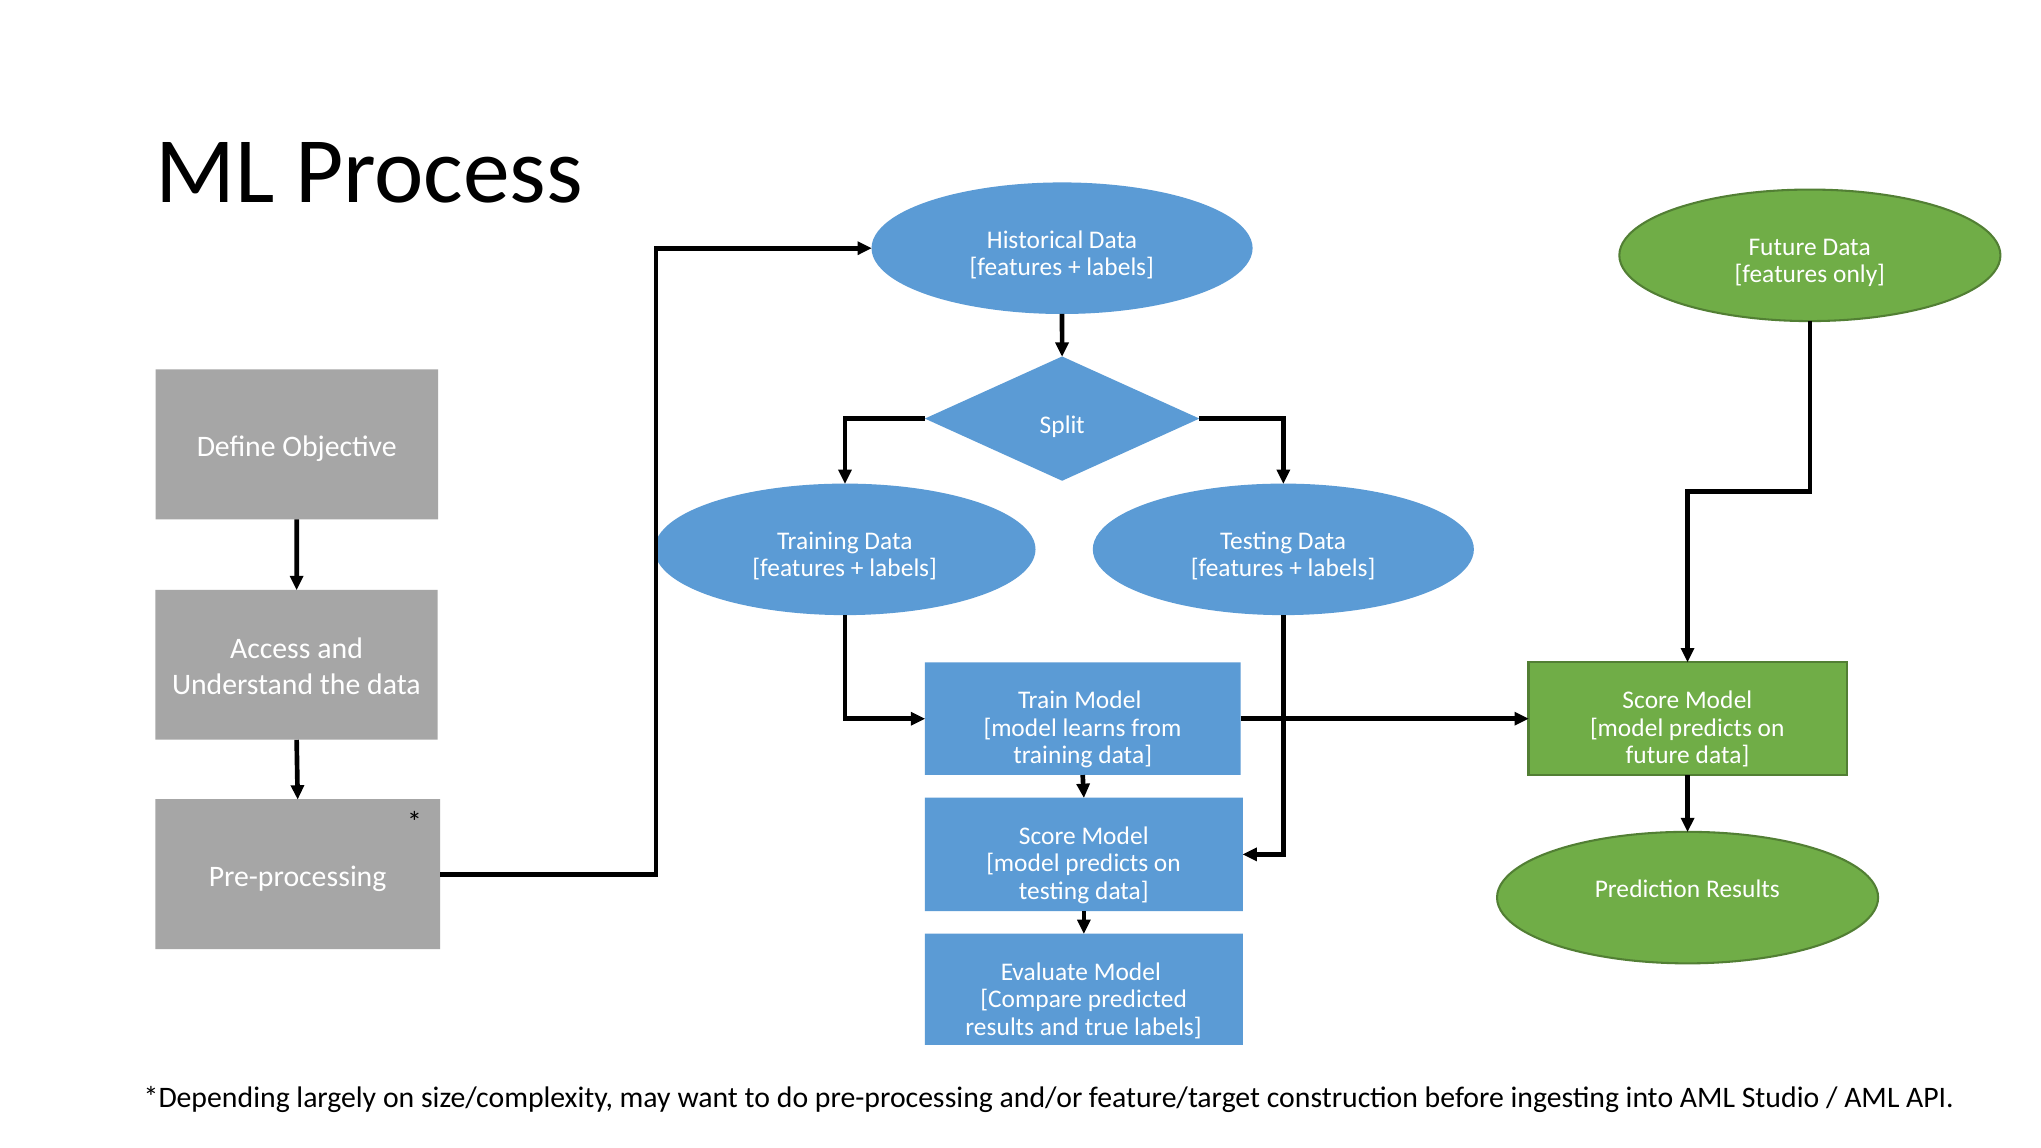

# ML Process
Historical Data
[features + labels]
Future Data
[features only]
Split
Define Objective
Training Data
[features + labels]
Testing Data
[features + labels]
Access and Understand the data
Score Model
[model predicts on future data]
Train Model
[model learns from training data]
*
Score Model
[model predicts on testing data]
Pre-processing
Prediction Results
Evaluate Model
[Compare predicted results and true labels]
*Depending largely on size/complexity, may want to do pre-processing and/or feature/target construction before ingesting into AML Studio / AML API.